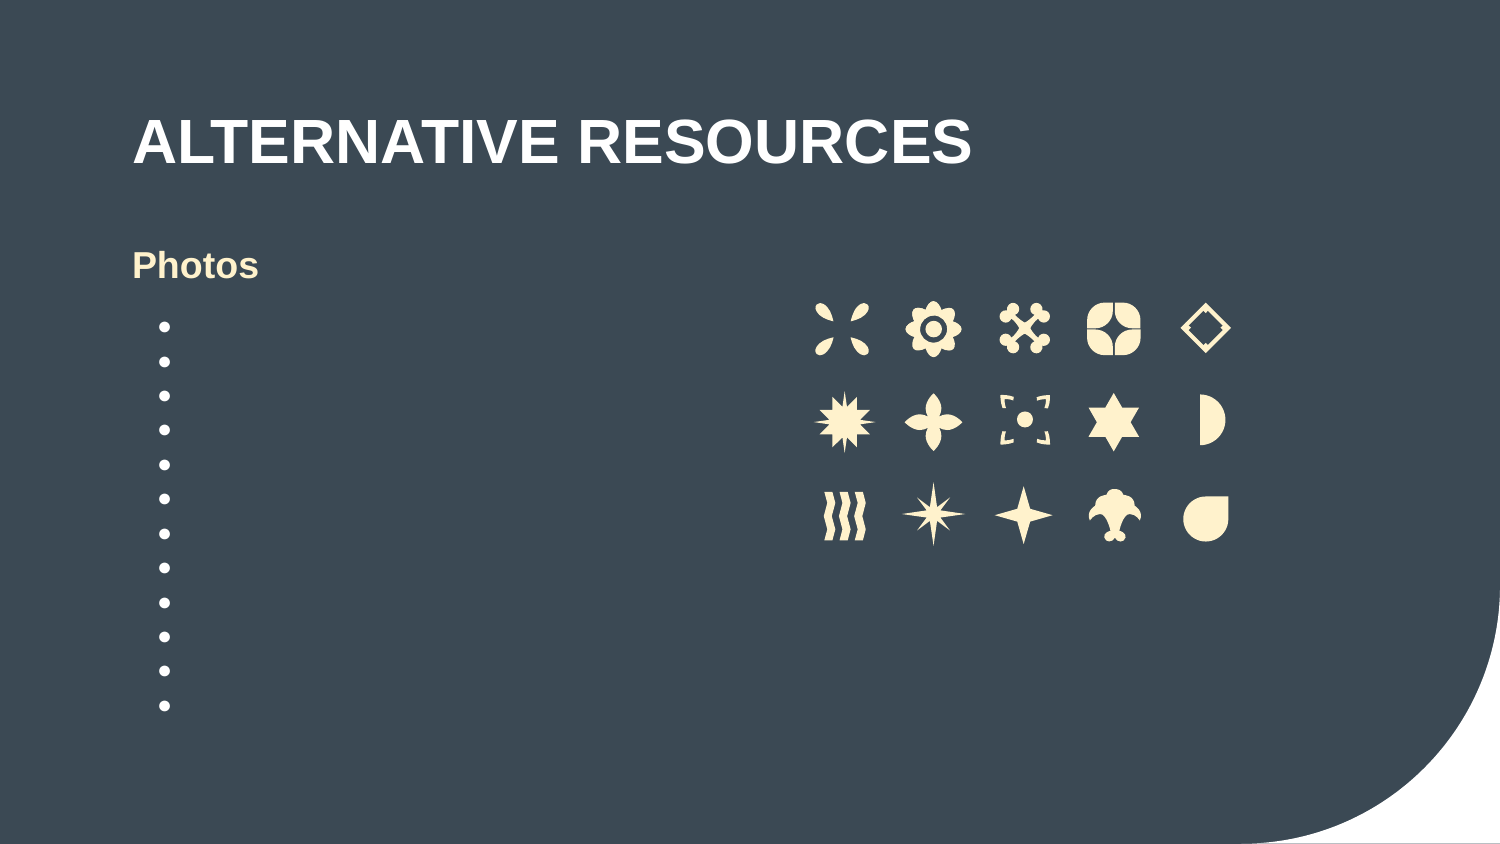

# ALTERNATIVE RESOURCES
Photos
Low angle view of urban architecture
Japanese culture with automobile
Japanese culture with moving car
Japanese culture with buildings
Contemporary glass building bottom
Aerial view of manhattan skyline
Low angle glass high-rise building
Bottom view of buildings in urban environment
Low angle reflective building grayscale
Portrait of an african young businesswoman holding mobile phone in hand looking away
Smiling african young businessman in front of corporate building talking on mobile phone
Bottom view skyscrapers on sunny day

72